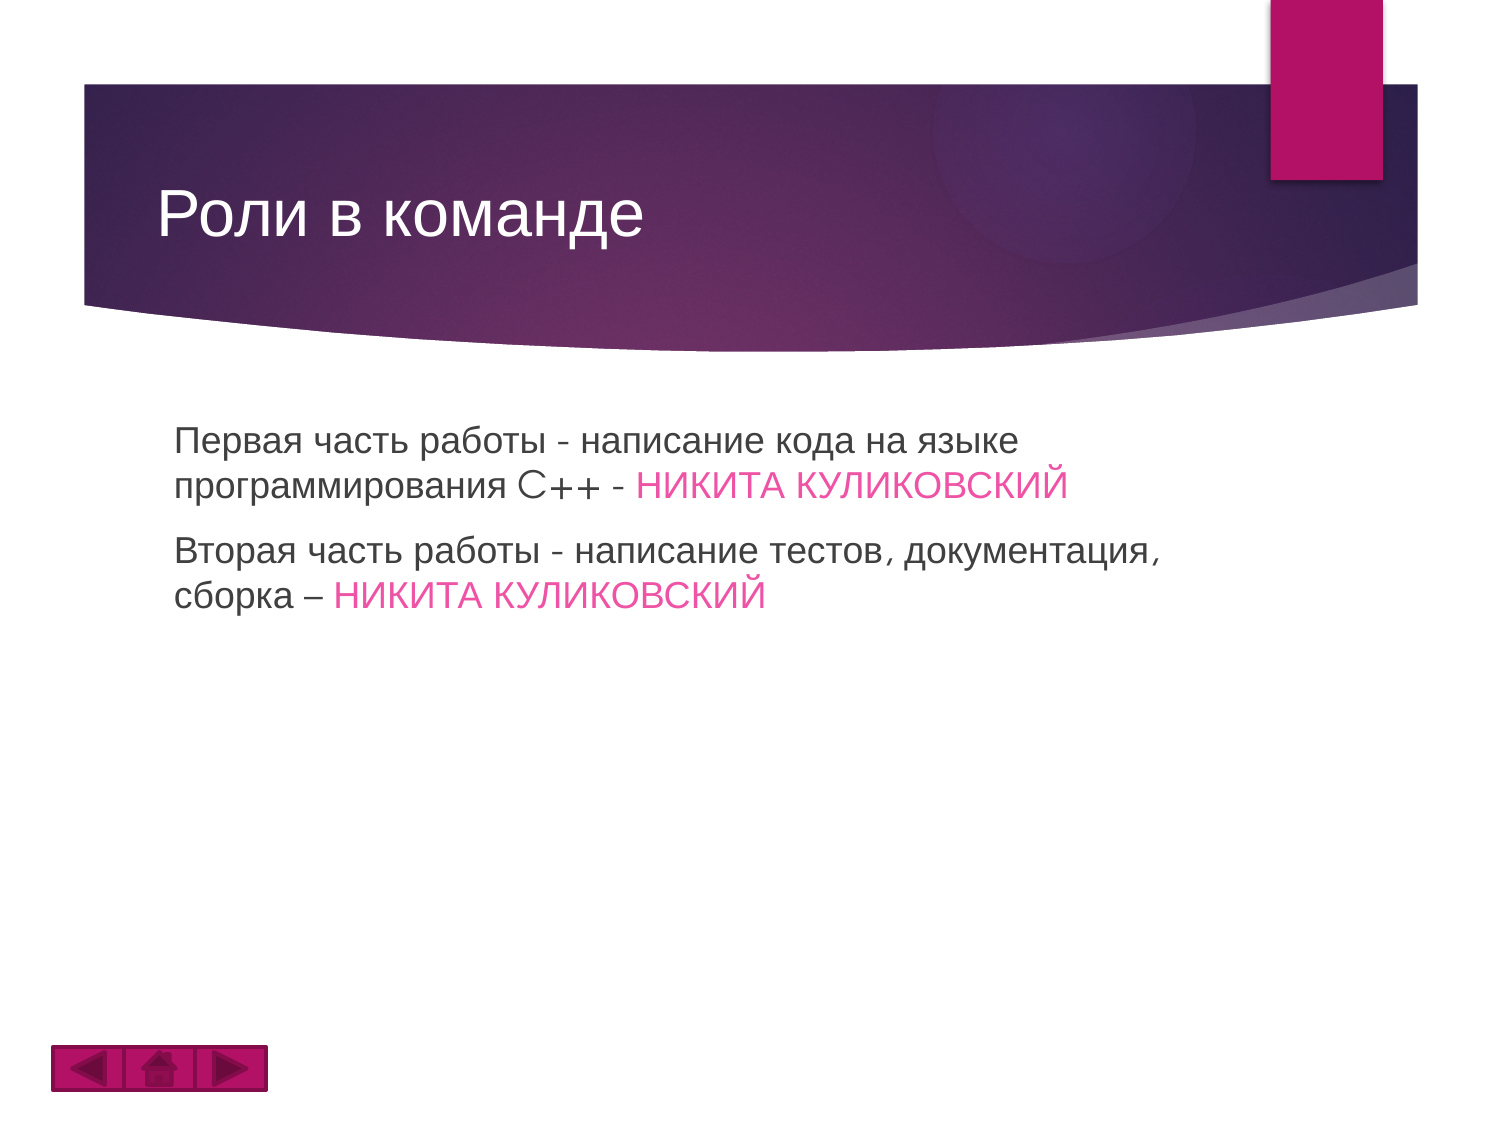

# Роли в команде
Первая часть работы - написание кода на языке программирования C++ - Никита куликовский
Вторая часть работы - написание тестов, документация, сборка – Никита куликовский